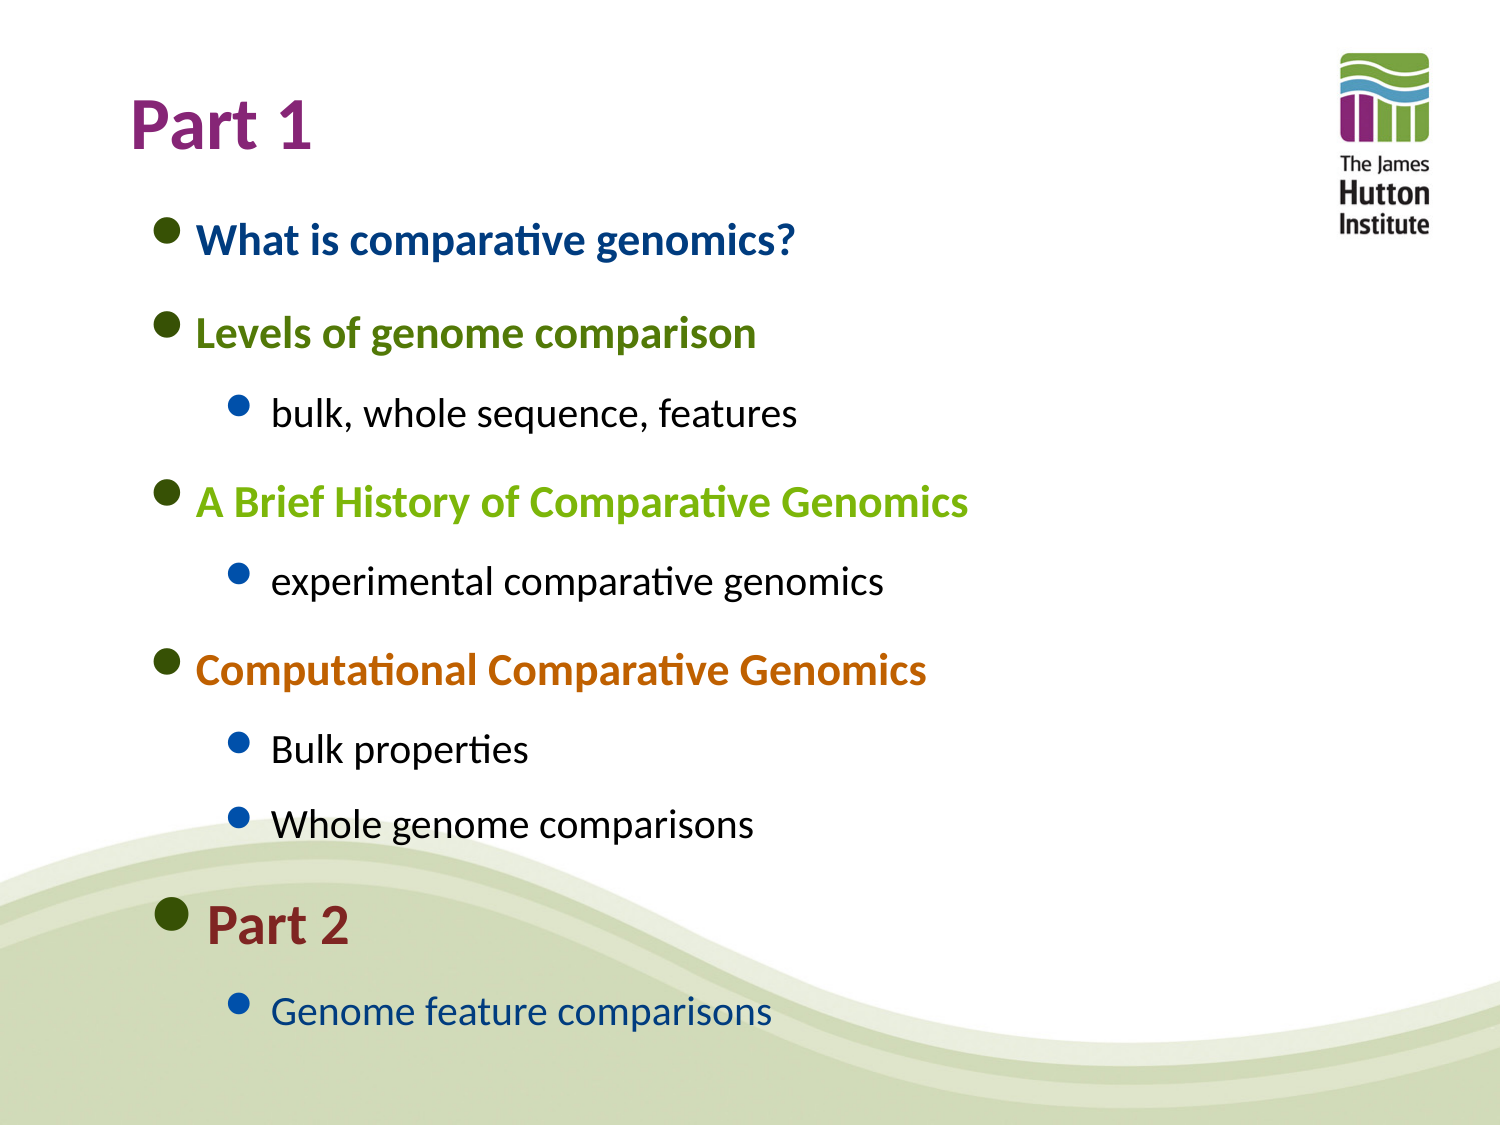

# Part 1
What is comparative genomics?
Levels of genome comparison
bulk, whole sequence, features
A Brief History of Comparative Genomics
experimental comparative genomics
Computational Comparative Genomics
Bulk properties
Whole genome comparisons
Part 2
Genome feature comparisons